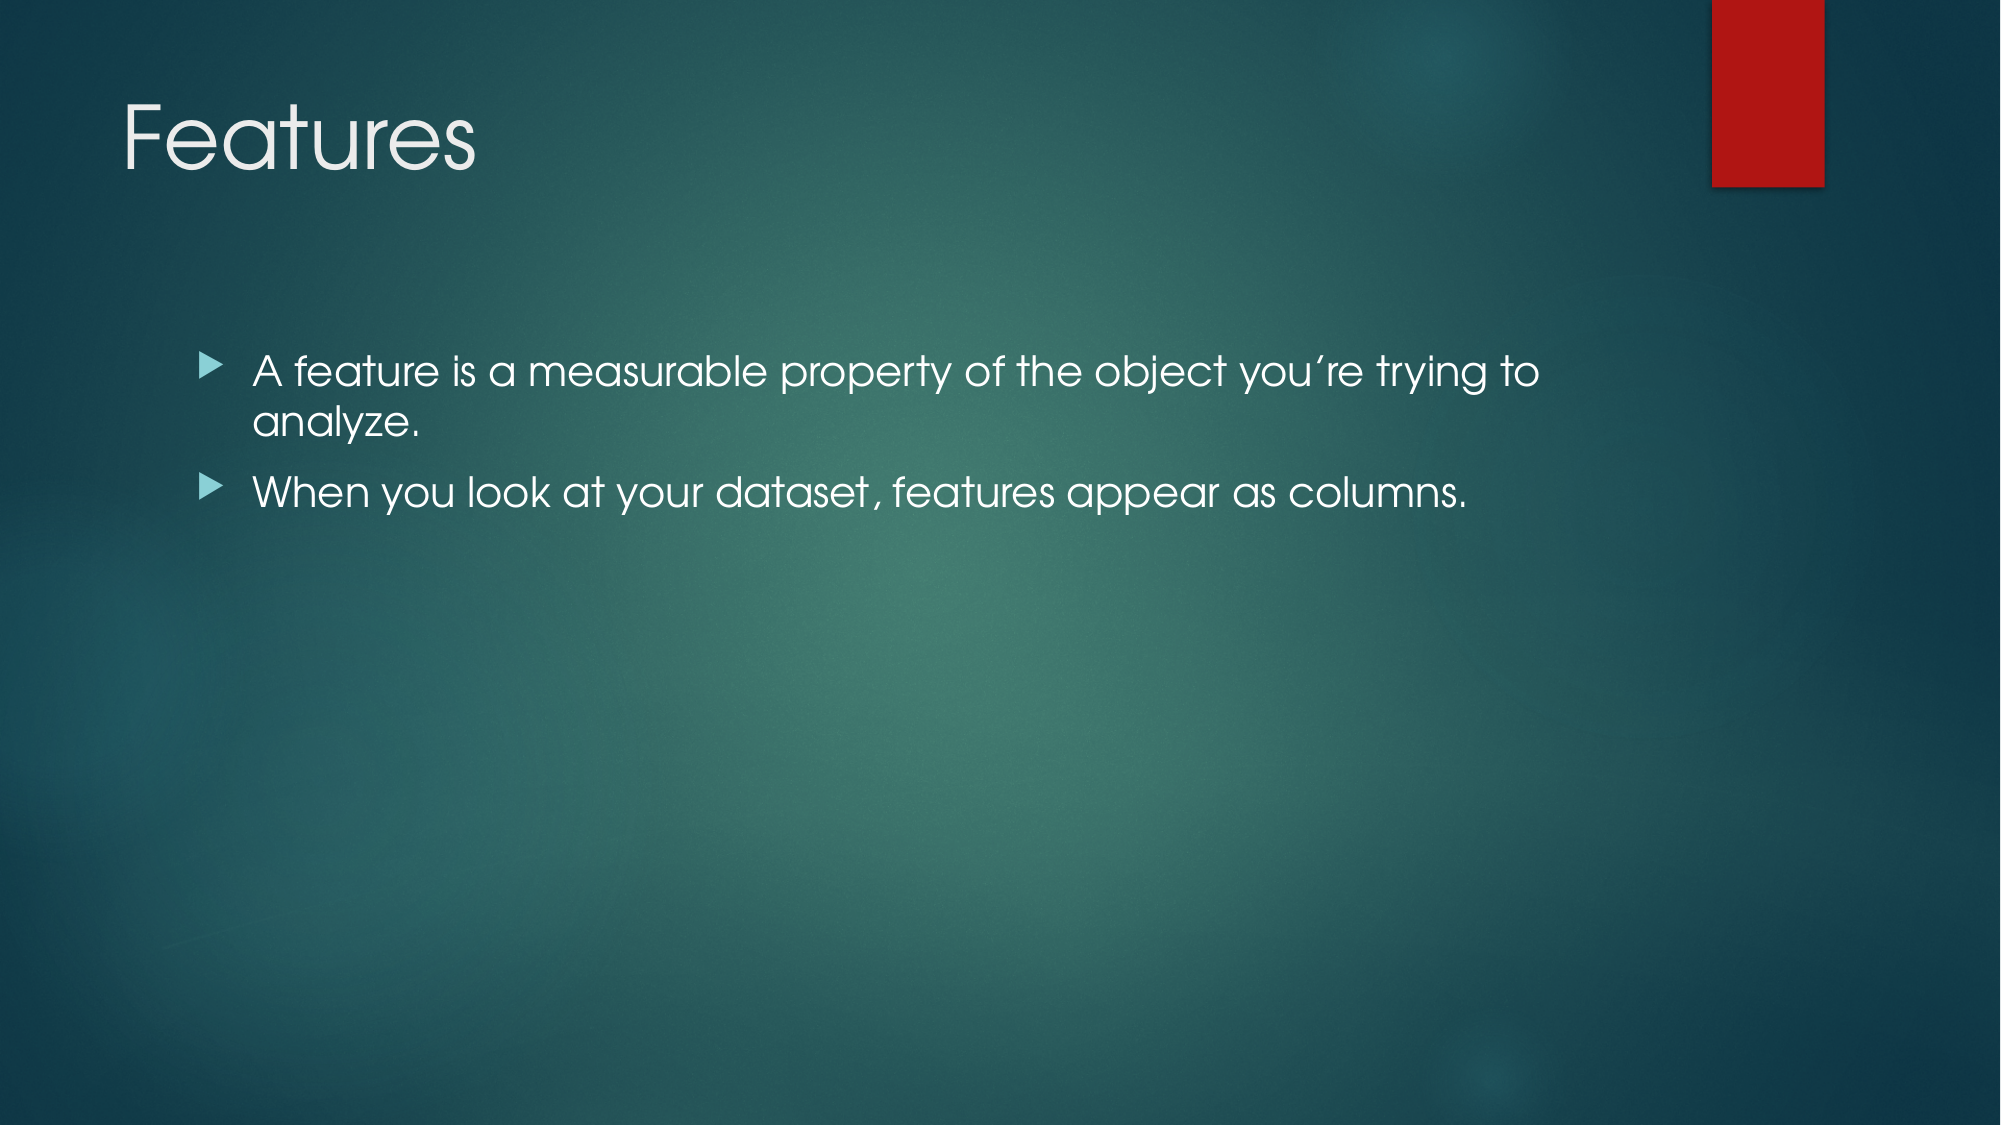

# Features
A feature is a measurable property of the object you’re trying to analyze.
When you look at your dataset, features appear as columns.